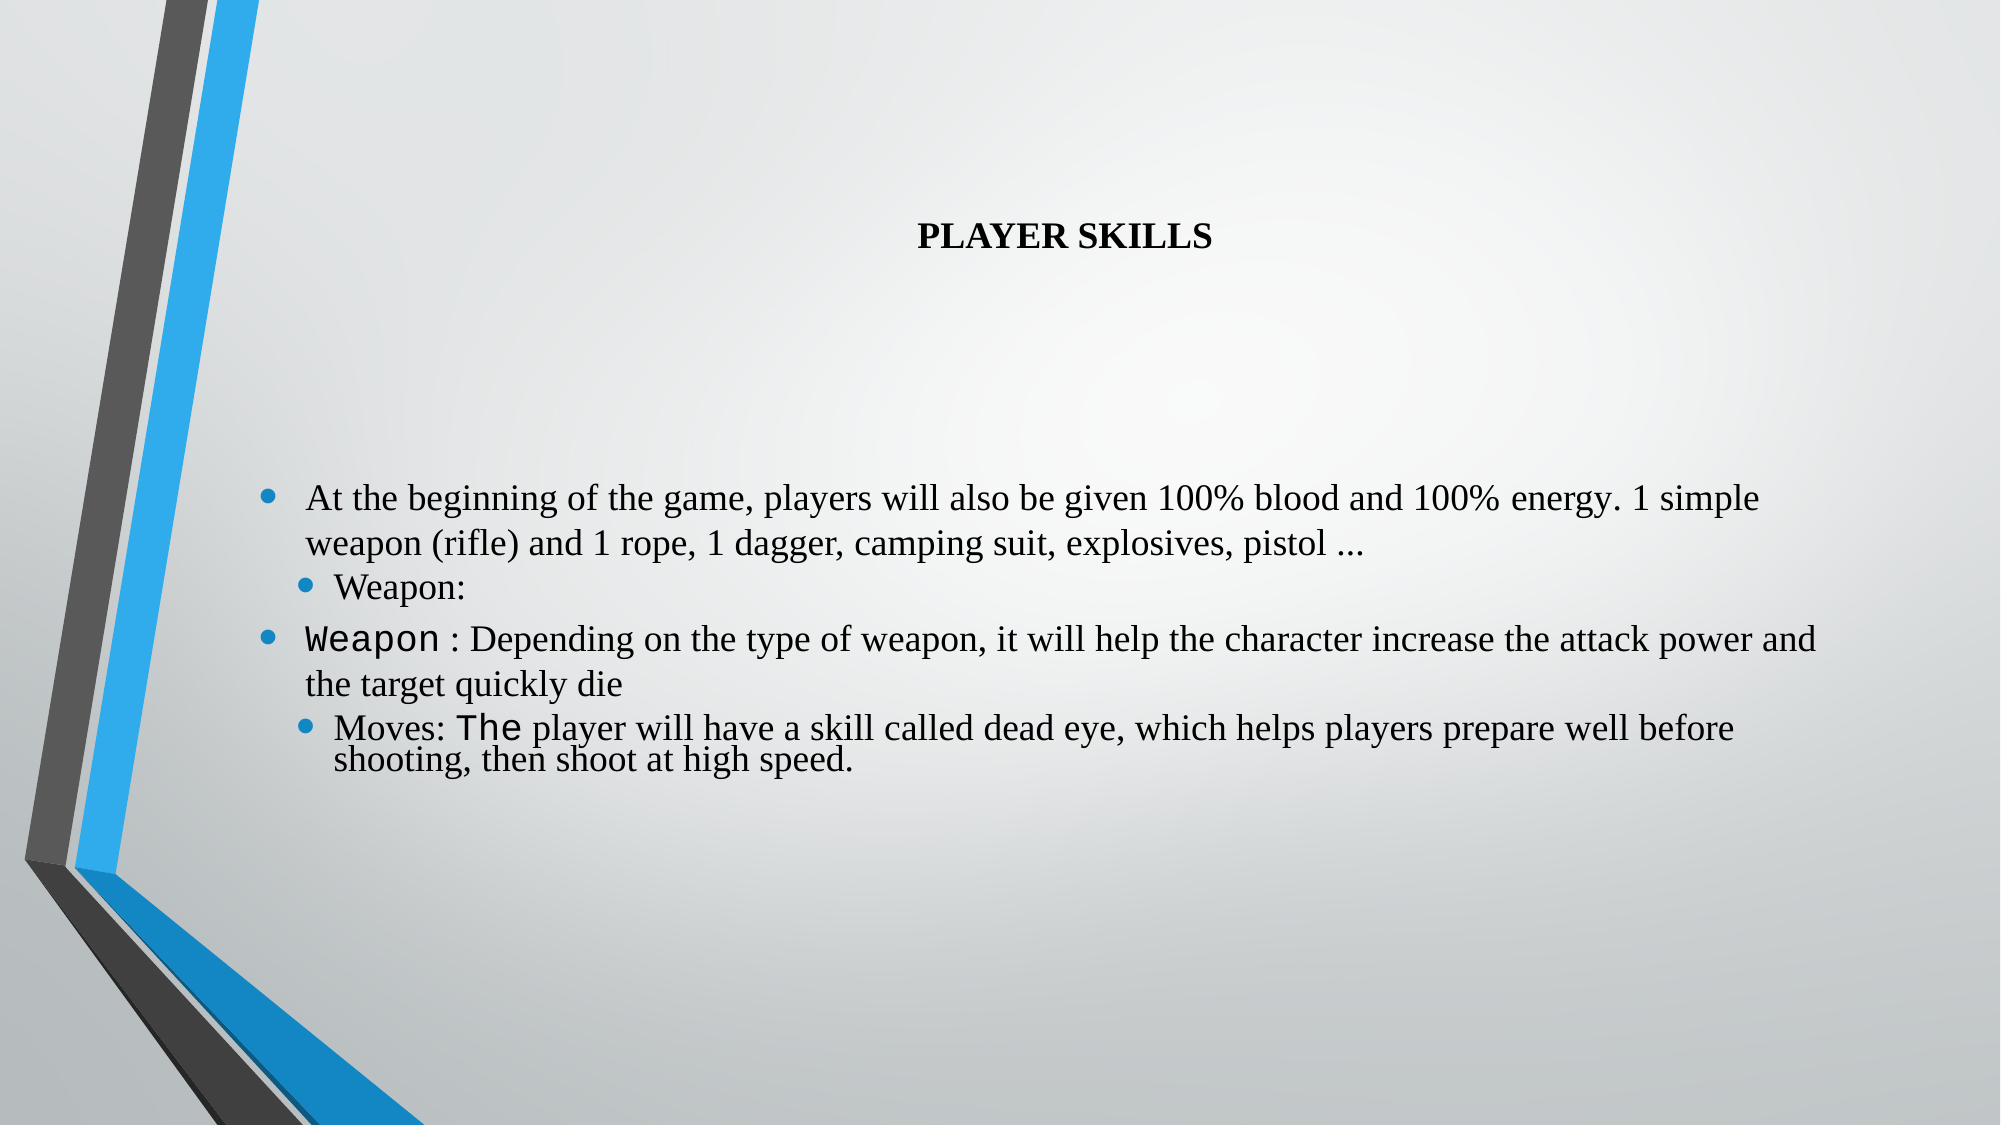

# PLAYER SKILLS
At the beginning of the game, players will also be given 100% blood and 100% energy. 1 simple weapon (rifle) and 1 rope, 1 dagger, camping suit, explosives, pistol ...
Weapon:
Weapon : Depending on the type of weapon, it will help the character increase the attack power and the target quickly die
Moves: The player will have a skill called dead eye, which helps players prepare well before shooting, then shoot at high speed.